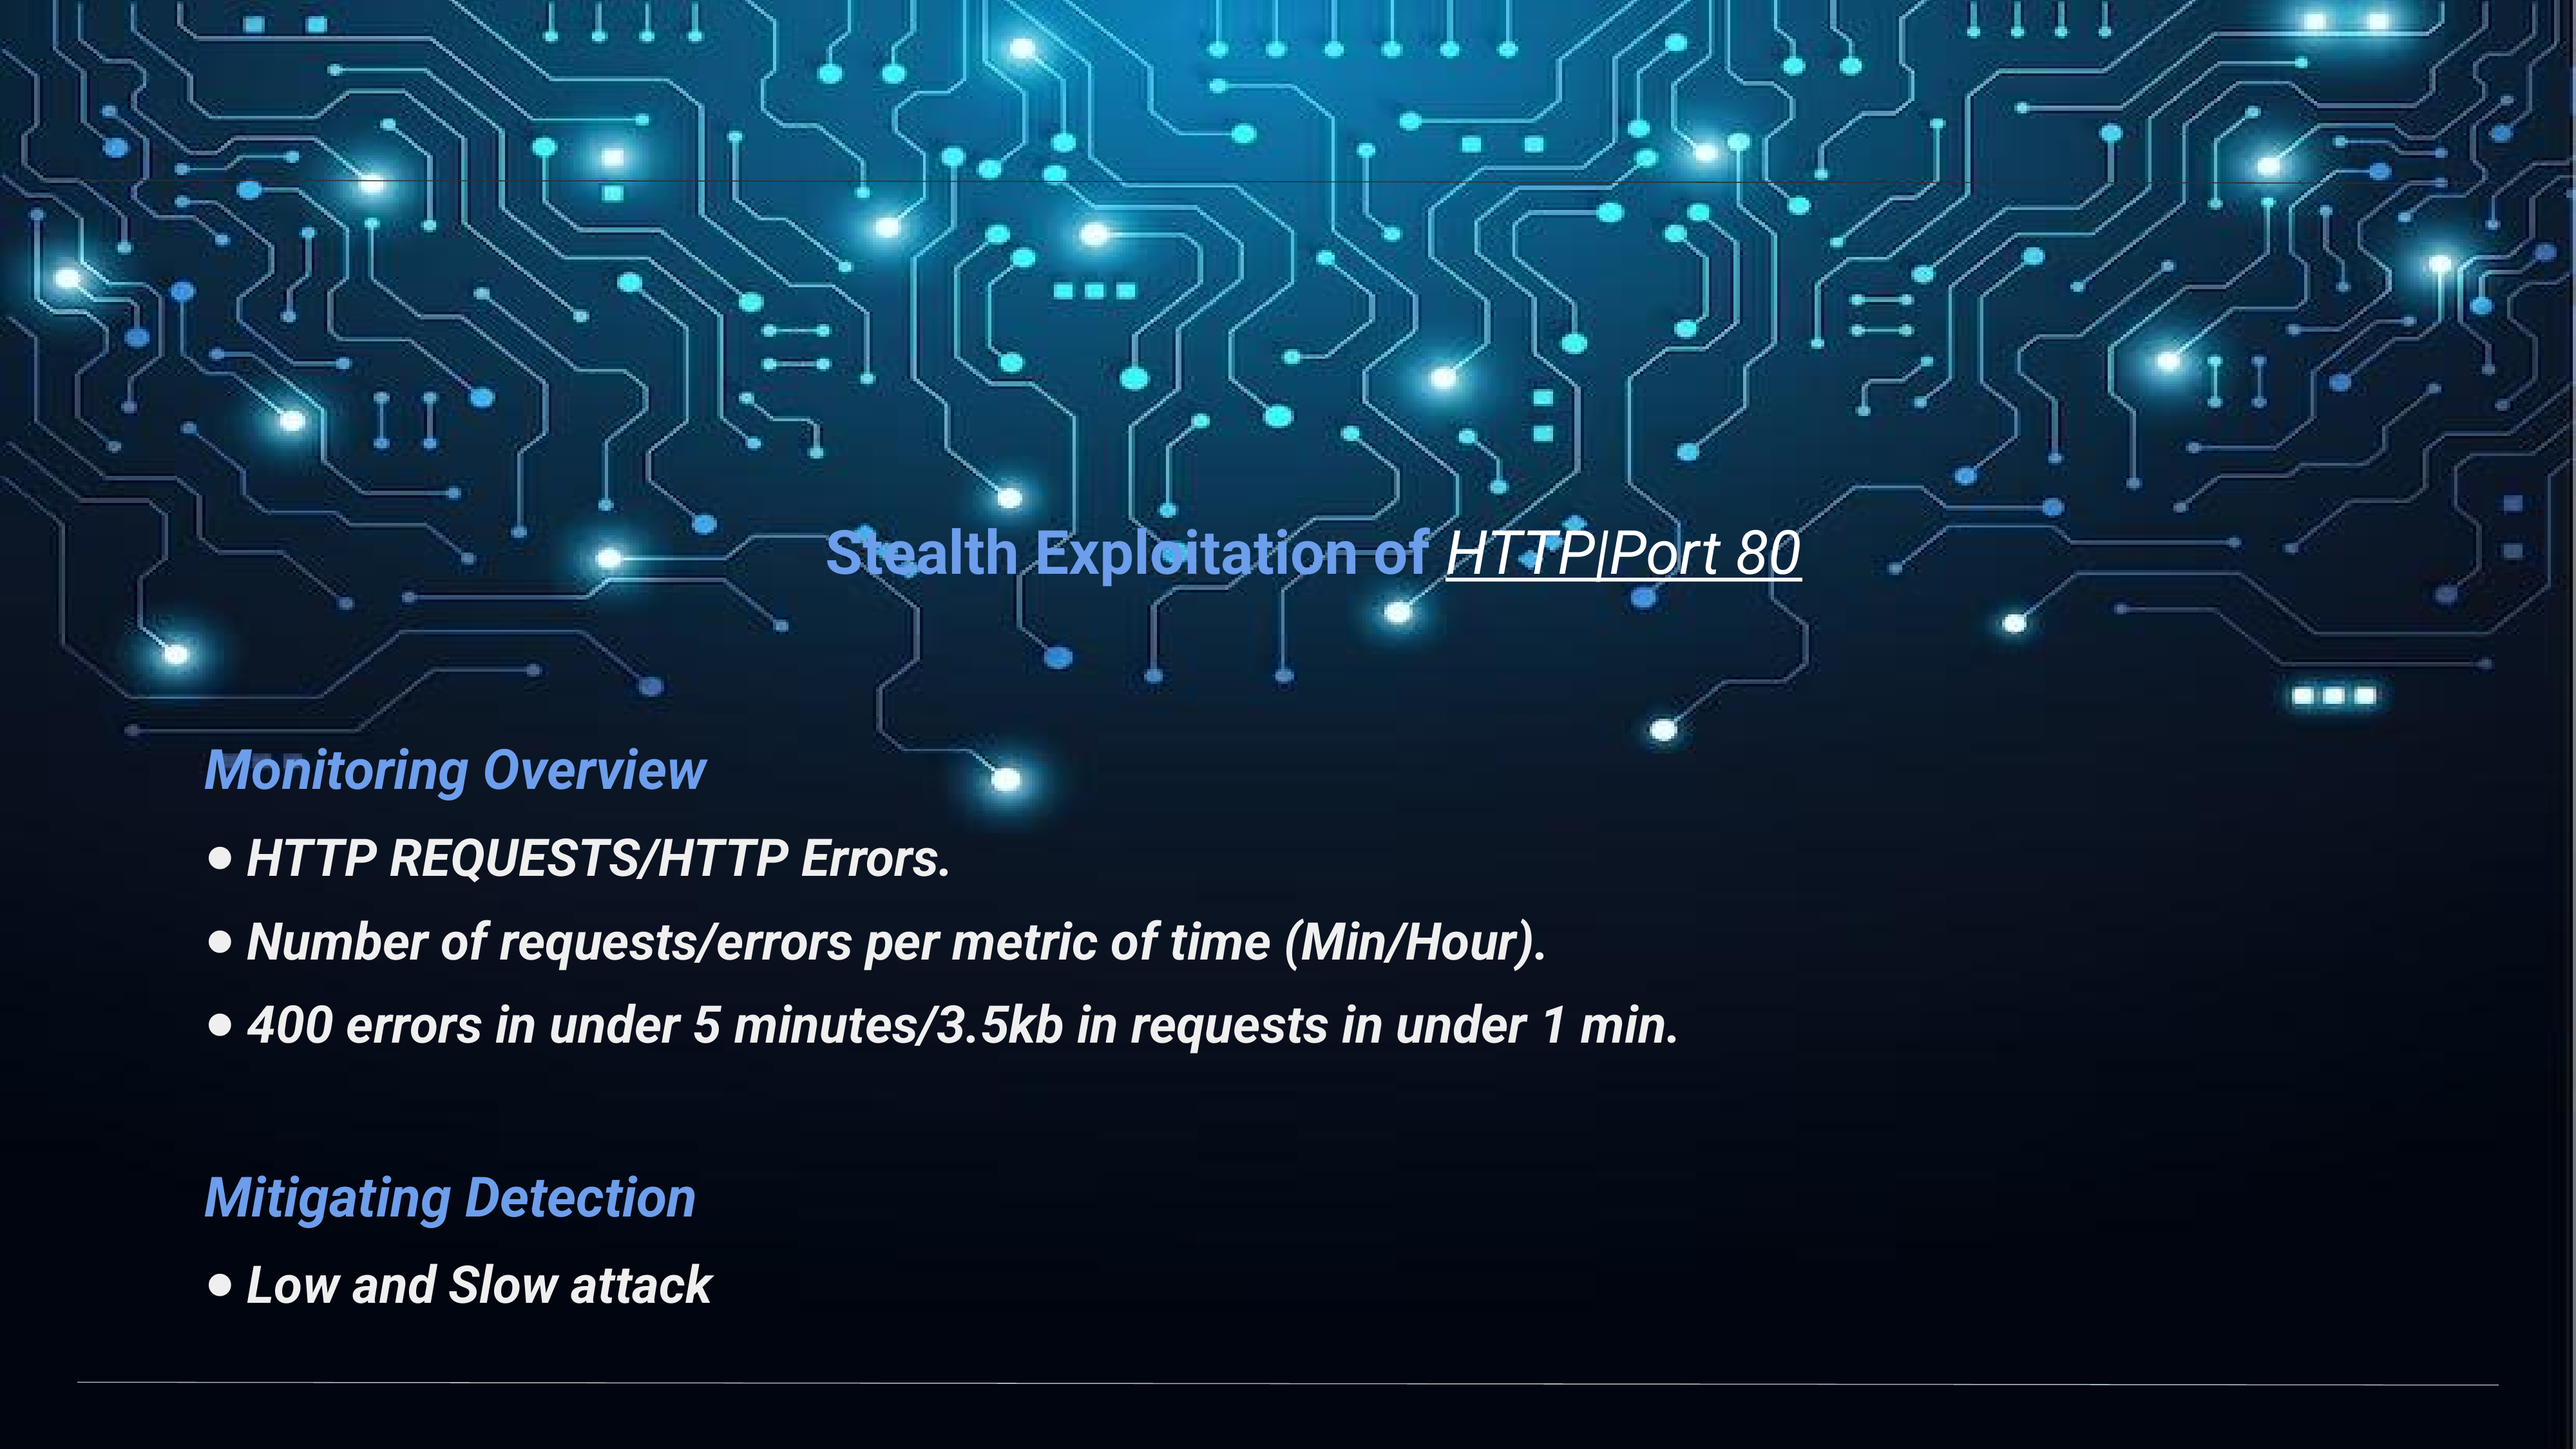

# Stealth Exploitation of HTTP|Port 80
Monitoring Overview
HTTP REQUESTS/HTTP Errors.
Number of requests/errors per metric of time (Min/Hour).
400 errors in under 5 minutes/3.5kb in requests in under 1 min.

Mitigating Detection
Low and Slow attack
19